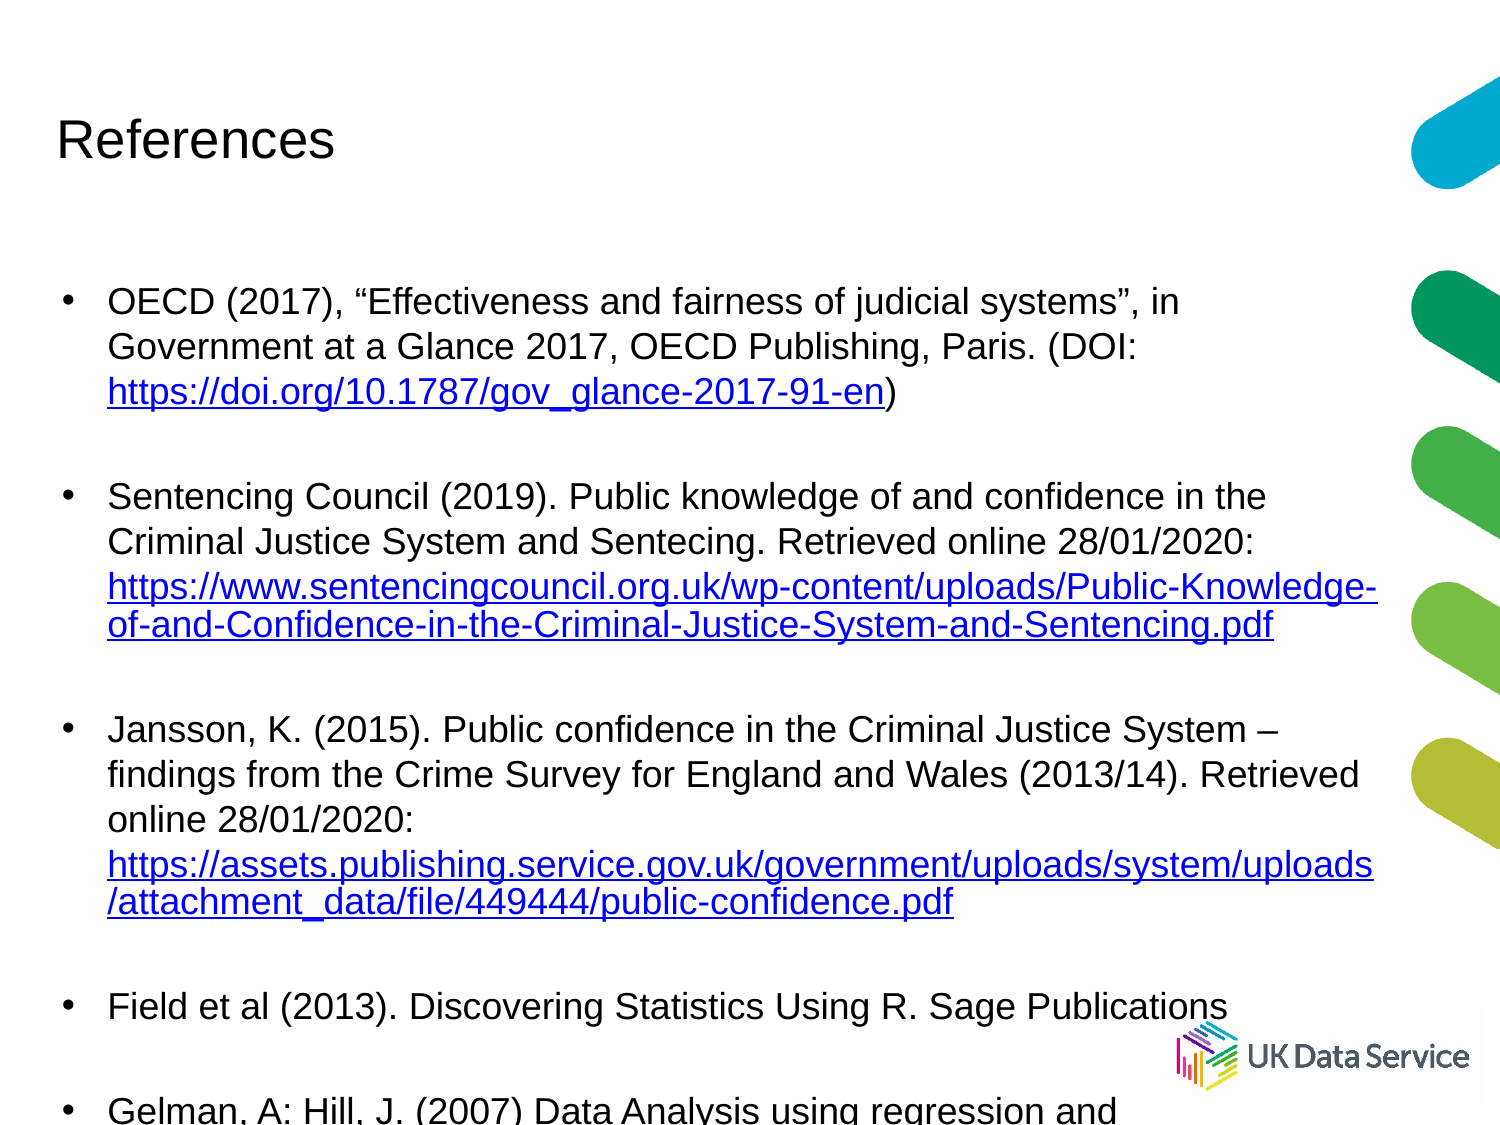

# References
OECD (2017), “Effectiveness and fairness of judicial systems”, in Government at a Glance 2017, OECD Publishing, Paris. (DOI: https://doi.org/10.1787/gov_glance-2017-91-en)

Sentencing Council (2019). Public knowledge of and confidence in the Criminal Justice System and Sentecing. Retrieved online 28/01/2020: https://www.sentencingcouncil.org.uk/wp-content/uploads/Public-Knowledge-of-and-Confidence-in-the-Criminal-Justice-System-and-Sentencing.pdf

Jansson, K. (2015). Public confidence in the Criminal Justice System – findings from the Crime Survey for England and Wales (2013/14). Retrieved online 28/01/2020: https://assets.publishing.service.gov.uk/government/uploads/system/uploads/attachment_data/file/449444/public-confidence.pdf

Field et al (2013). Discovering Statistics Using R. Sage Publications

Gelman, A: Hill, J. (2007) Data Analysis using regression and multilevel/hierarchical models. Cambridge University Press.